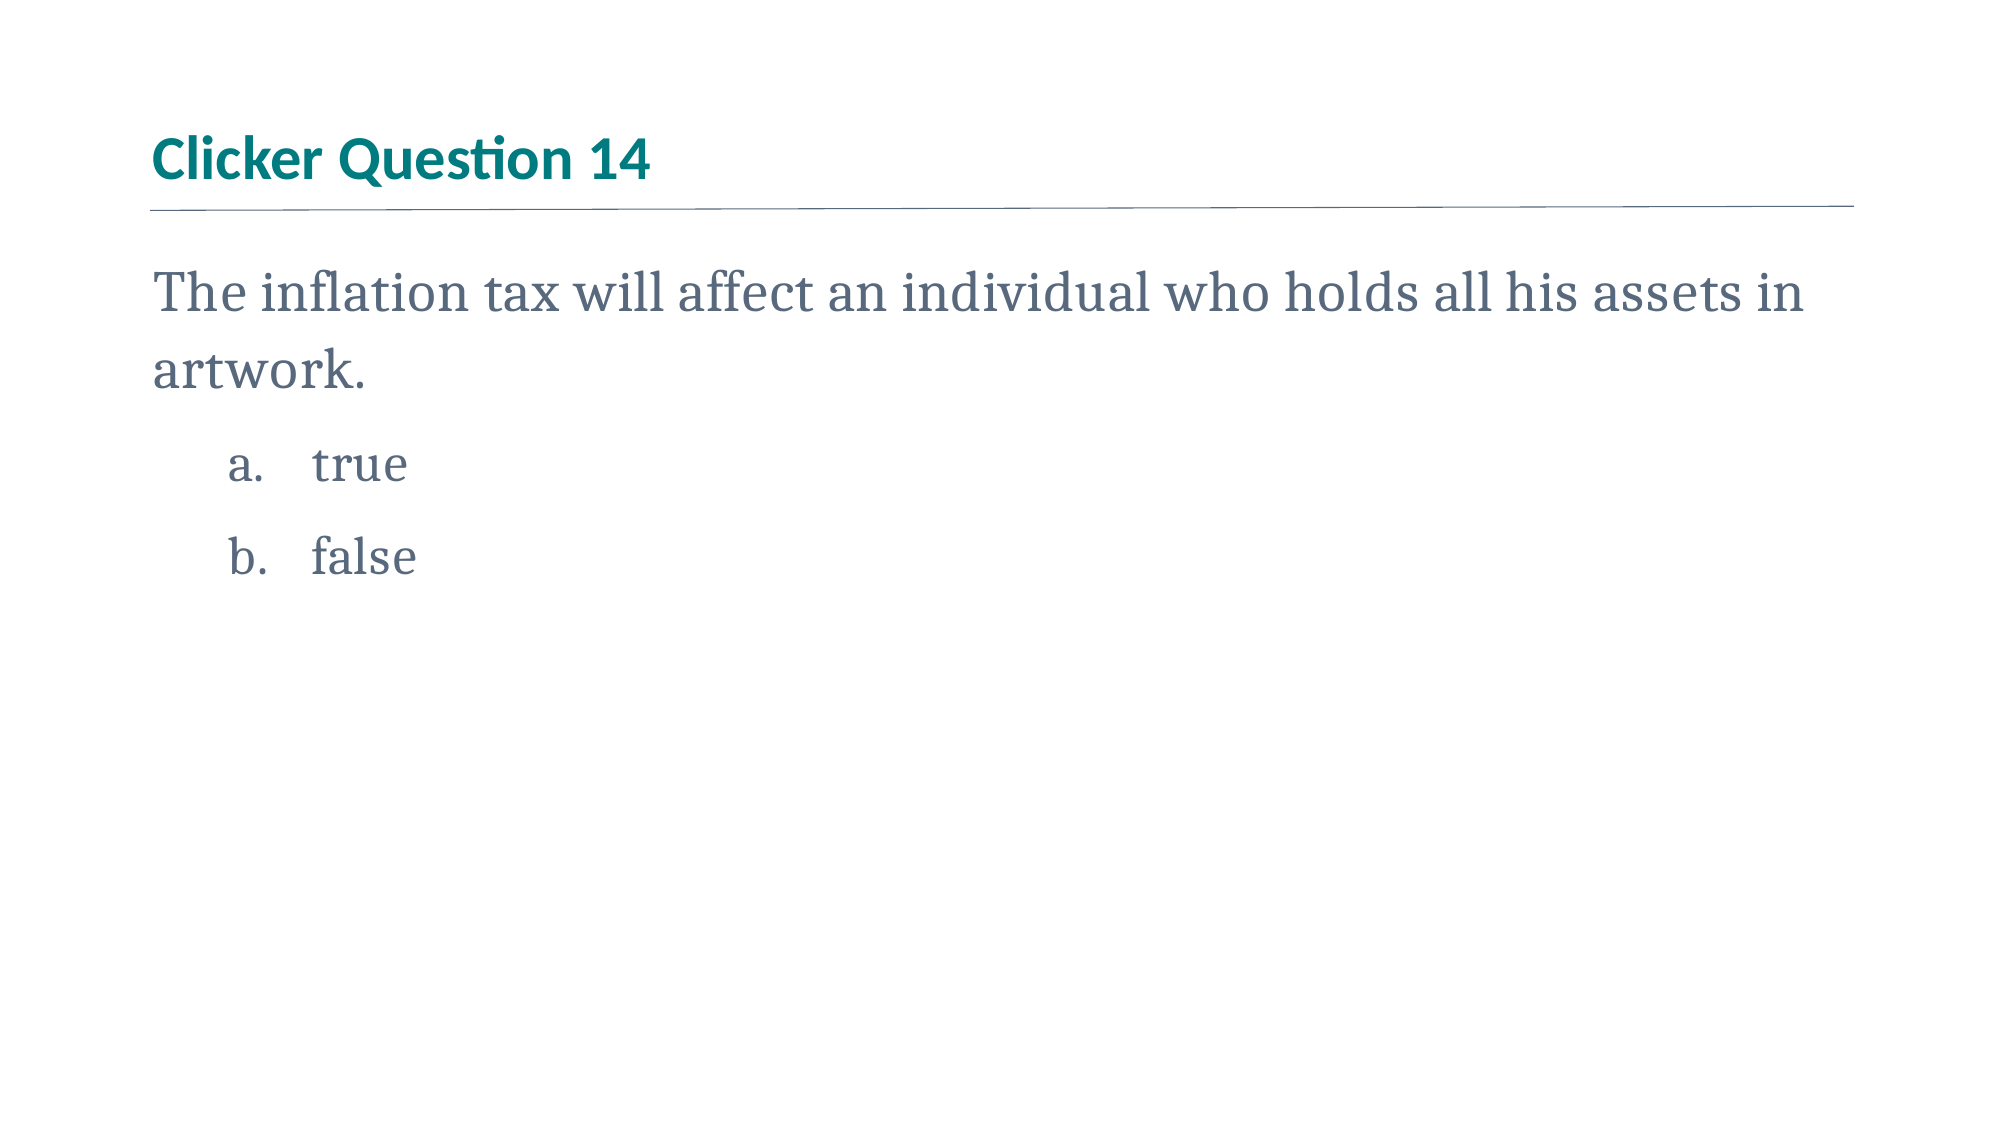

# Clicker Question 14
The inflation tax will affect an individual who holds all his assets in artwork.
true
false